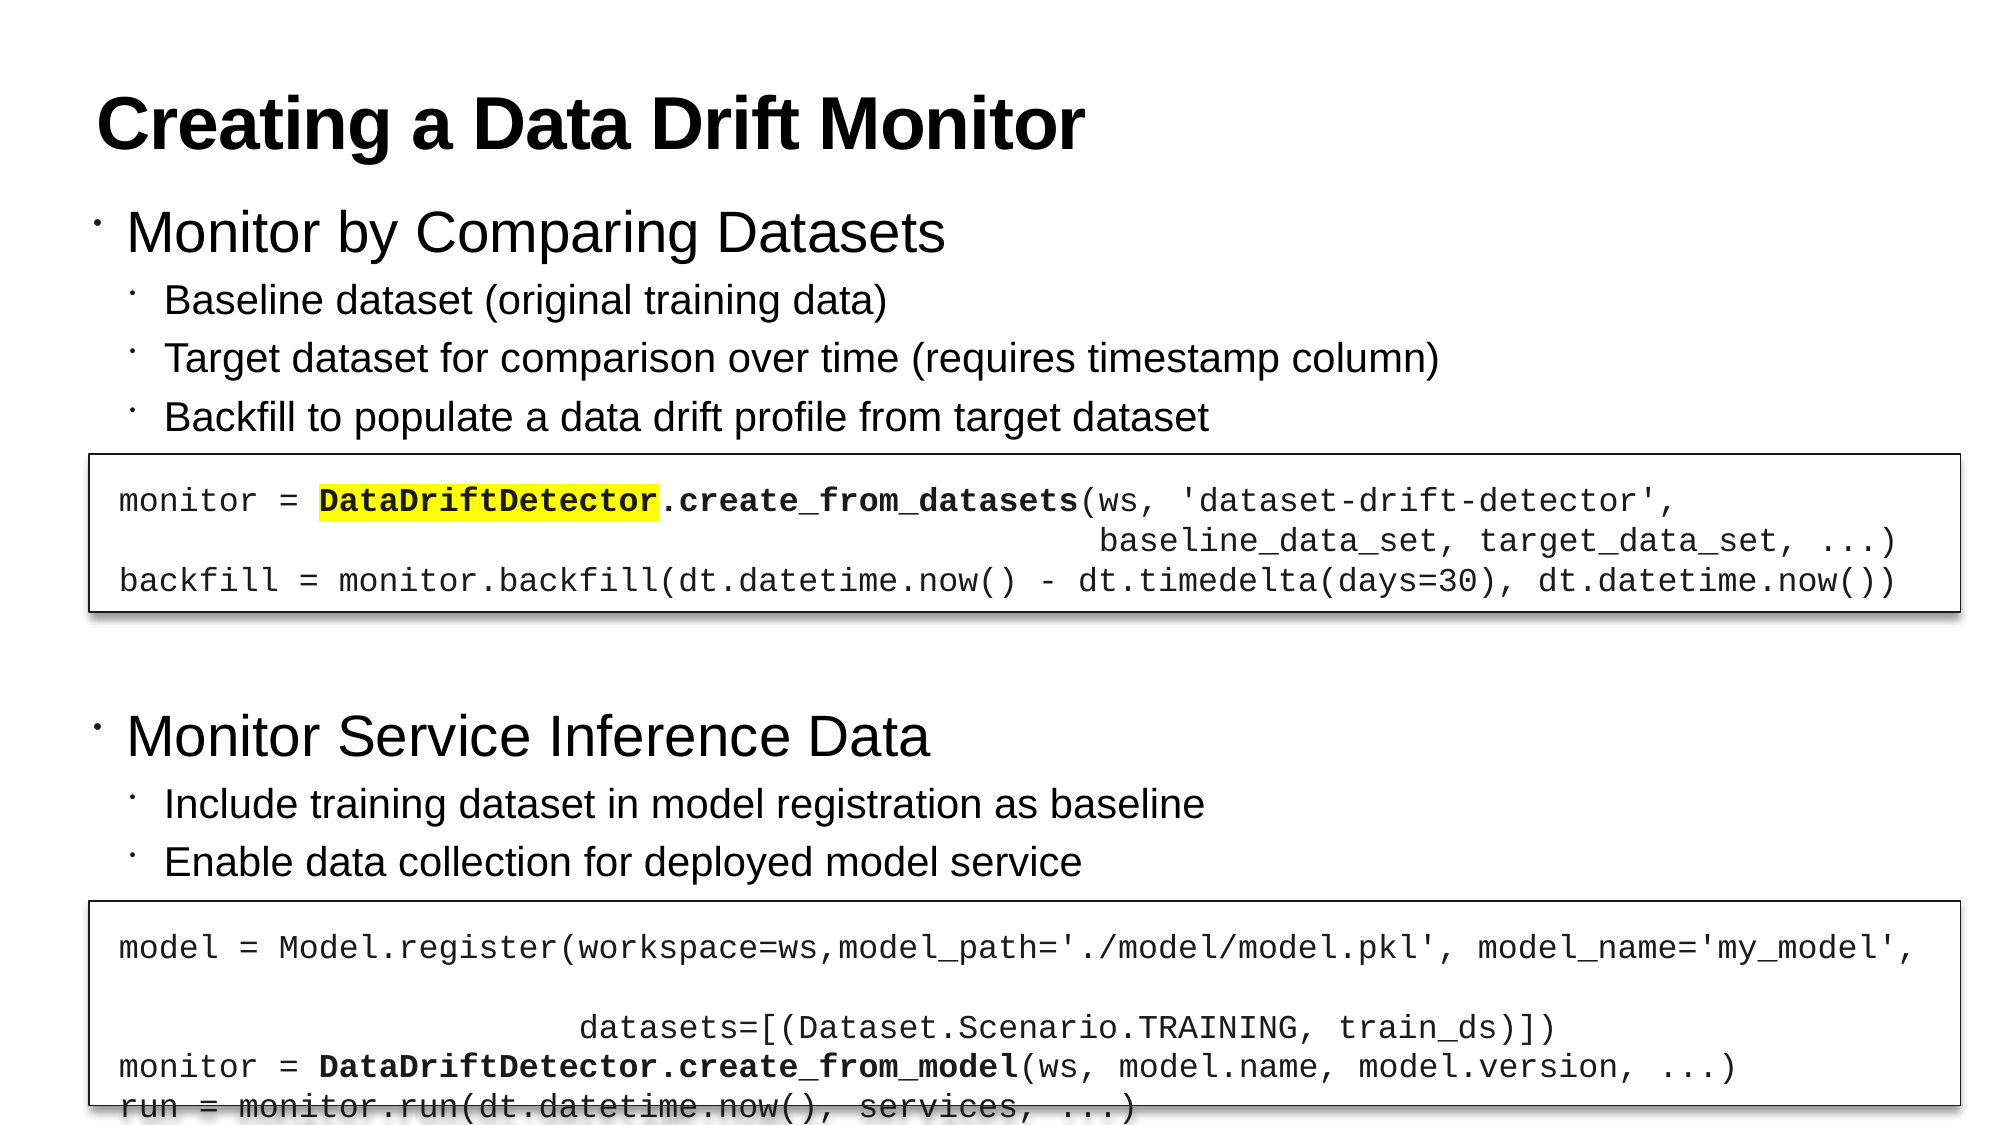

# Creating a Data Drift Monitor
Monitor by Comparing Datasets
Baseline dataset (original training data)
Target dataset for comparison over time (requires timestamp column)
Backfill to populate a data drift profile from target dataset

Monitor Service Inference Data
Include training dataset in model registration as baseline
Enable data collection for deployed model service
Run monitor to get data drift profile from scoring data
monitor = DataDriftDetector.create_from_datasets(ws, 'dataset-drift-detector',
                                                 baseline_data_set, target_data_set, ...)
backfill = monitor.backfill(dt.datetime.now() - dt.timedelta(days=30), dt.datetime.now())

model = Model.register(workspace=ws,model_path='./model/model.pkl', model_name='my_model',
                       datasets=[(Dataset.Scenario.TRAINING, train_ds)])
monitor = DataDriftDetector.create_from_model(ws, model.name, model.version, ...)
run = monitor.run(dt.datetime.now(), services, ...)